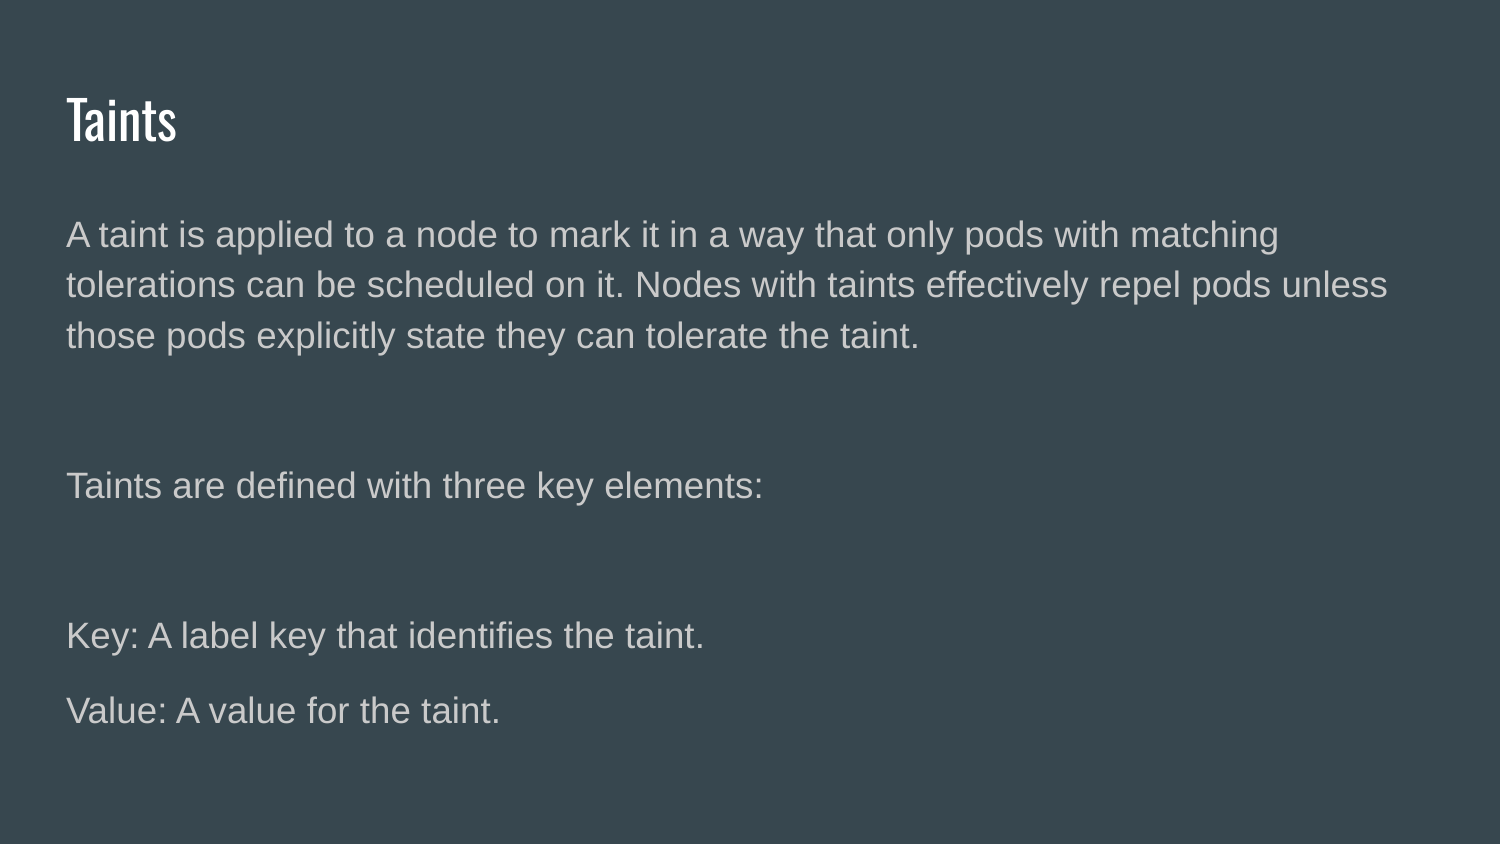

# Taints
A taint is applied to a node to mark it in a way that only pods with matching tolerations can be scheduled on it. Nodes with taints effectively repel pods unless those pods explicitly state they can tolerate the taint.

Taints are defined with three key elements:

Key: A label key that identifies the taint.
Value: A value for the taint.